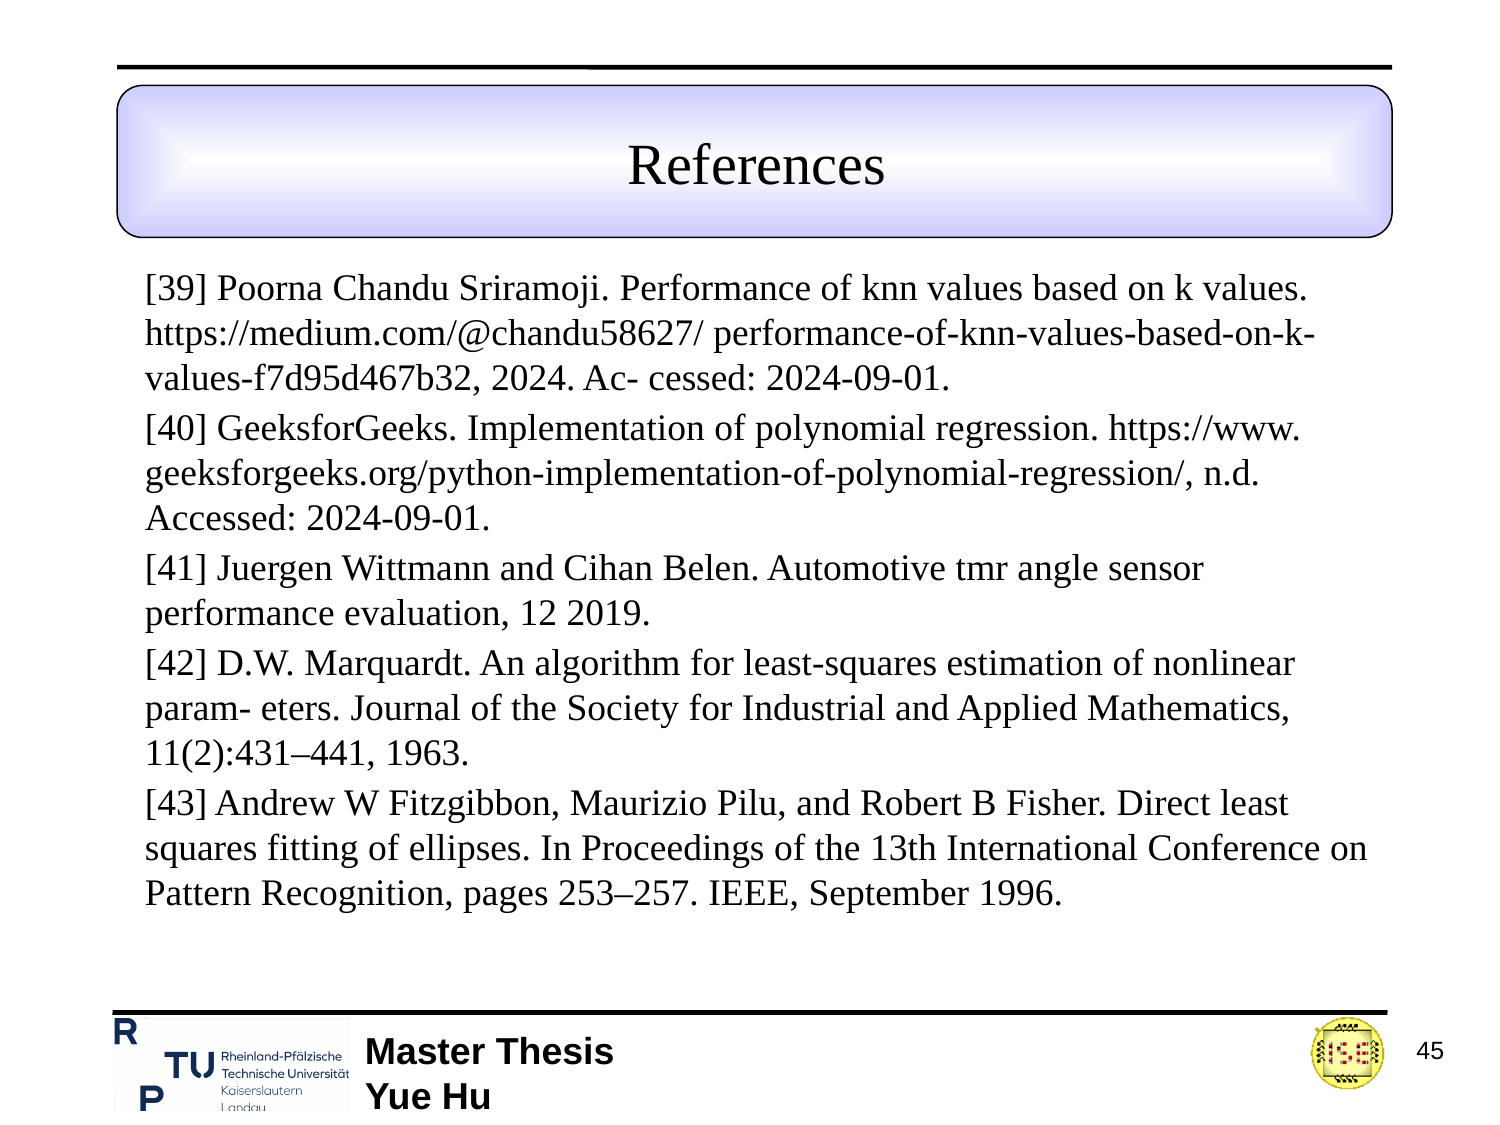

# References
[39] Poorna Chandu Sriramoji. Performance of knn values based on k values. https://medium.com/@chandu58627/ performance-of-knn-values-based-on-k-values-f7d95d467b32, 2024. Ac- cessed: 2024-09-01.
[40] GeeksforGeeks. Implementation of polynomial regression. https://www. geeksforgeeks.org/python-implementation-of-polynomial-regression/, n.d. Accessed: 2024-09-01.
[41] Juergen Wittmann and Cihan Belen. Automotive tmr angle sensor performance evaluation, 12 2019.
[42] D.W. Marquardt. An algorithm for least-squares estimation of nonlinear param- eters. Journal of the Society for Industrial and Applied Mathematics, 11(2):431–441, 1963.
[43] Andrew W Fitzgibbon, Maurizio Pilu, and Robert B Fisher. Direct least squares fitting of ellipses. In Proceedings of the 13th International Conference on Pattern Recognition, pages 253–257. IEEE, September 1996.